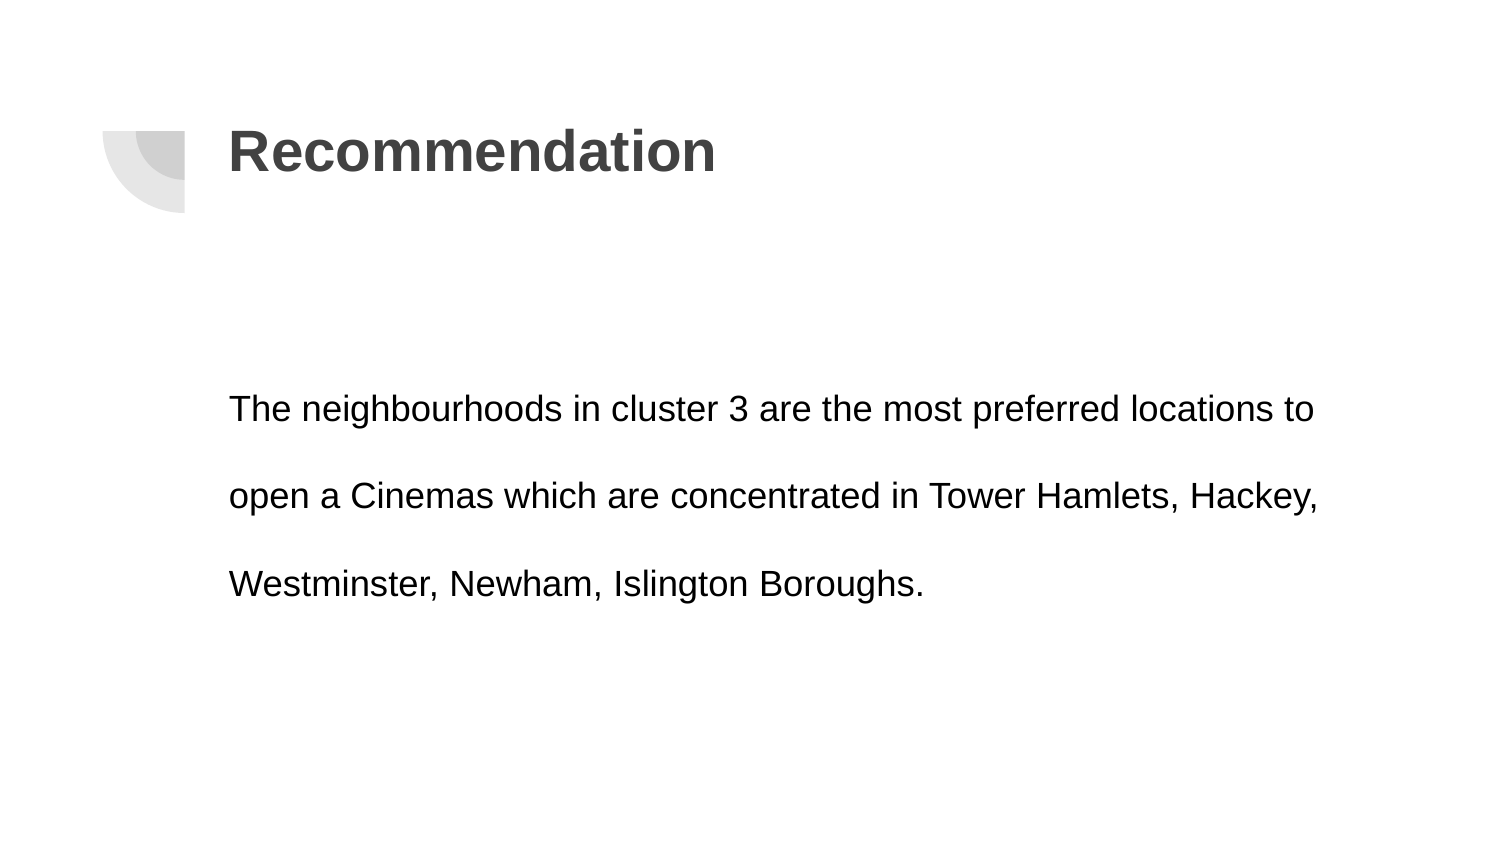

# Recommendation
The neighbourhoods in cluster 3 are the most preferred locations to open a Cinemas which are concentrated in Tower Hamlets, Hackey, Westminster, Newham, Islington Boroughs.